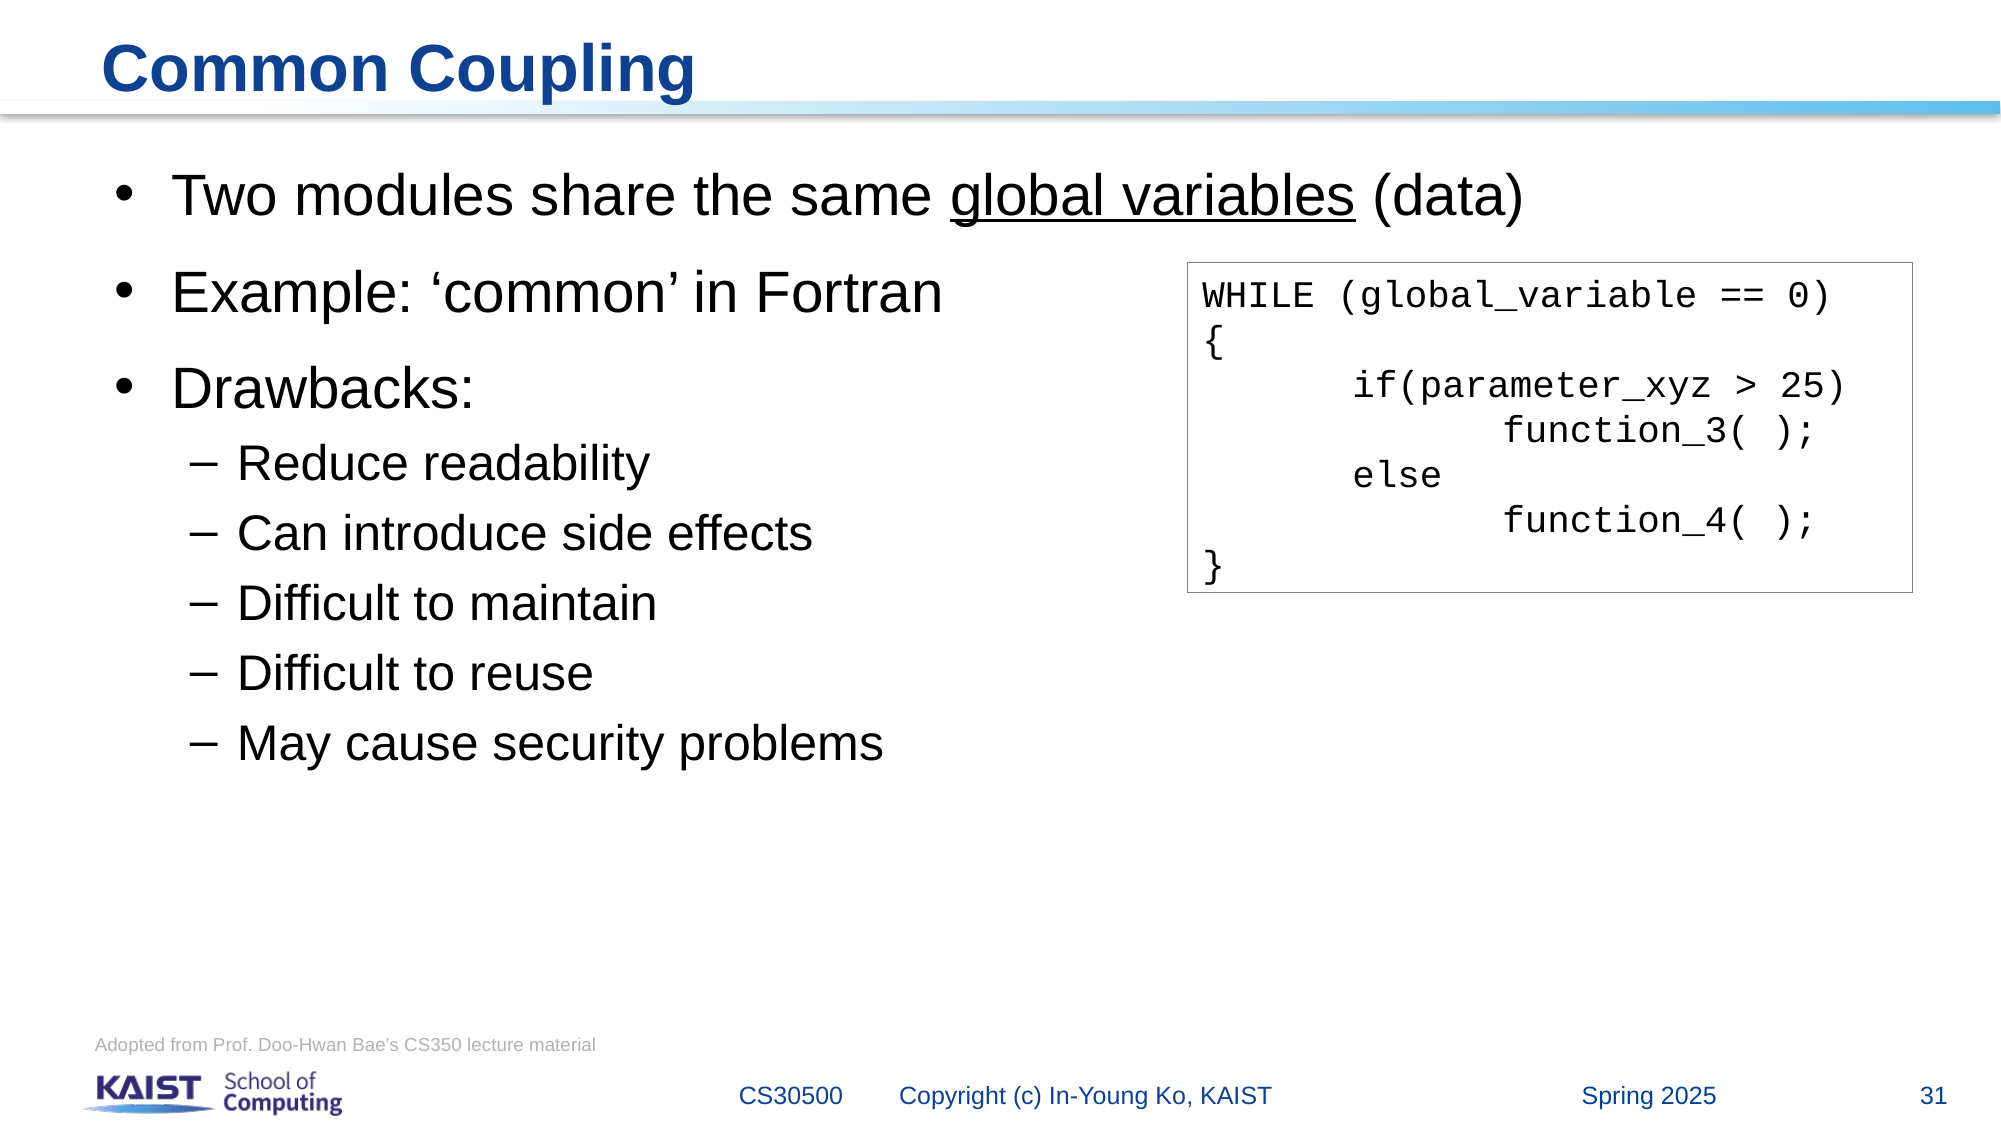

# Common Coupling
Two modules share the same global variables (data)
Example: ‘common’ in Fortran
Drawbacks:
Reduce readability
Can introduce side effects
Difficult to maintain
Difficult to reuse
May cause security problems

WHILE (global_variable == 0)
{
	if(parameter_xyz > 25)
		function_3( );
	else
		function_4( );
}
Adopted from Prof. Doo-Hwan Bae’s CS350 lecture material
Spring 2025
CS30500        Copyright (c) In-Young Ko, KAIST
31